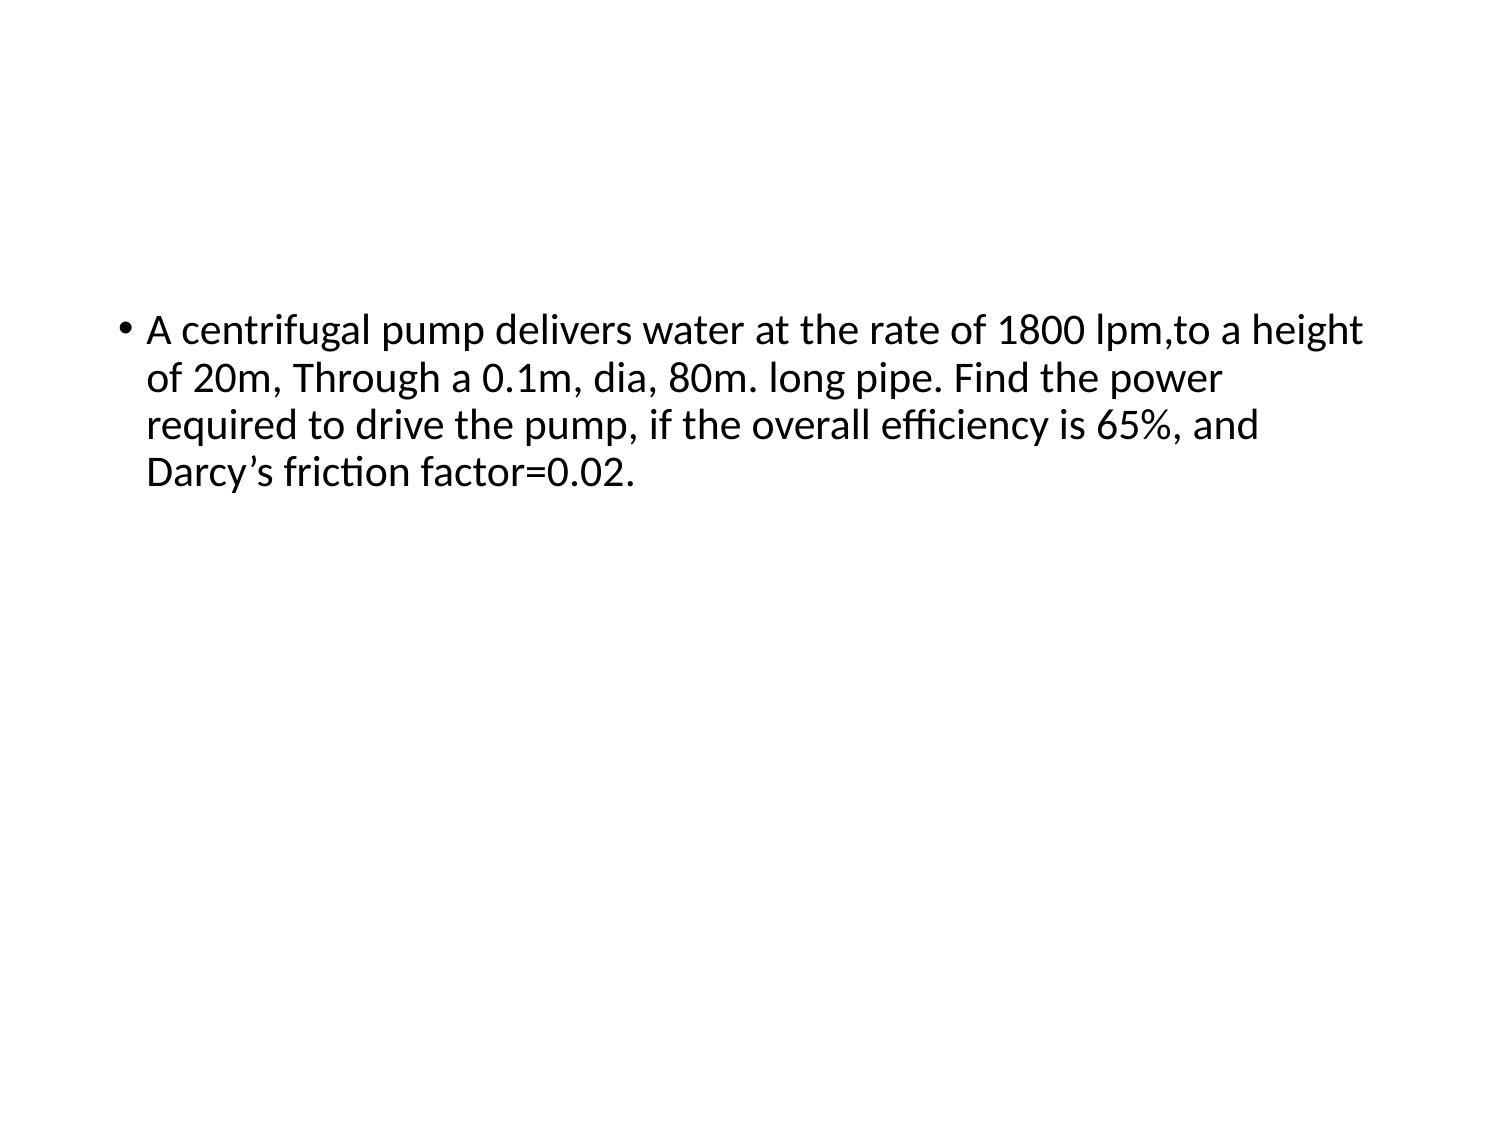

#
A centrifugal pump delivers water at the rate of 1800 lpm,to a height of 20m, Through a 0.1m, dia, 80m. long pipe. Find the power required to drive the pump, if the overall efficiency is 65%, and Darcy’s friction factor=0.02.